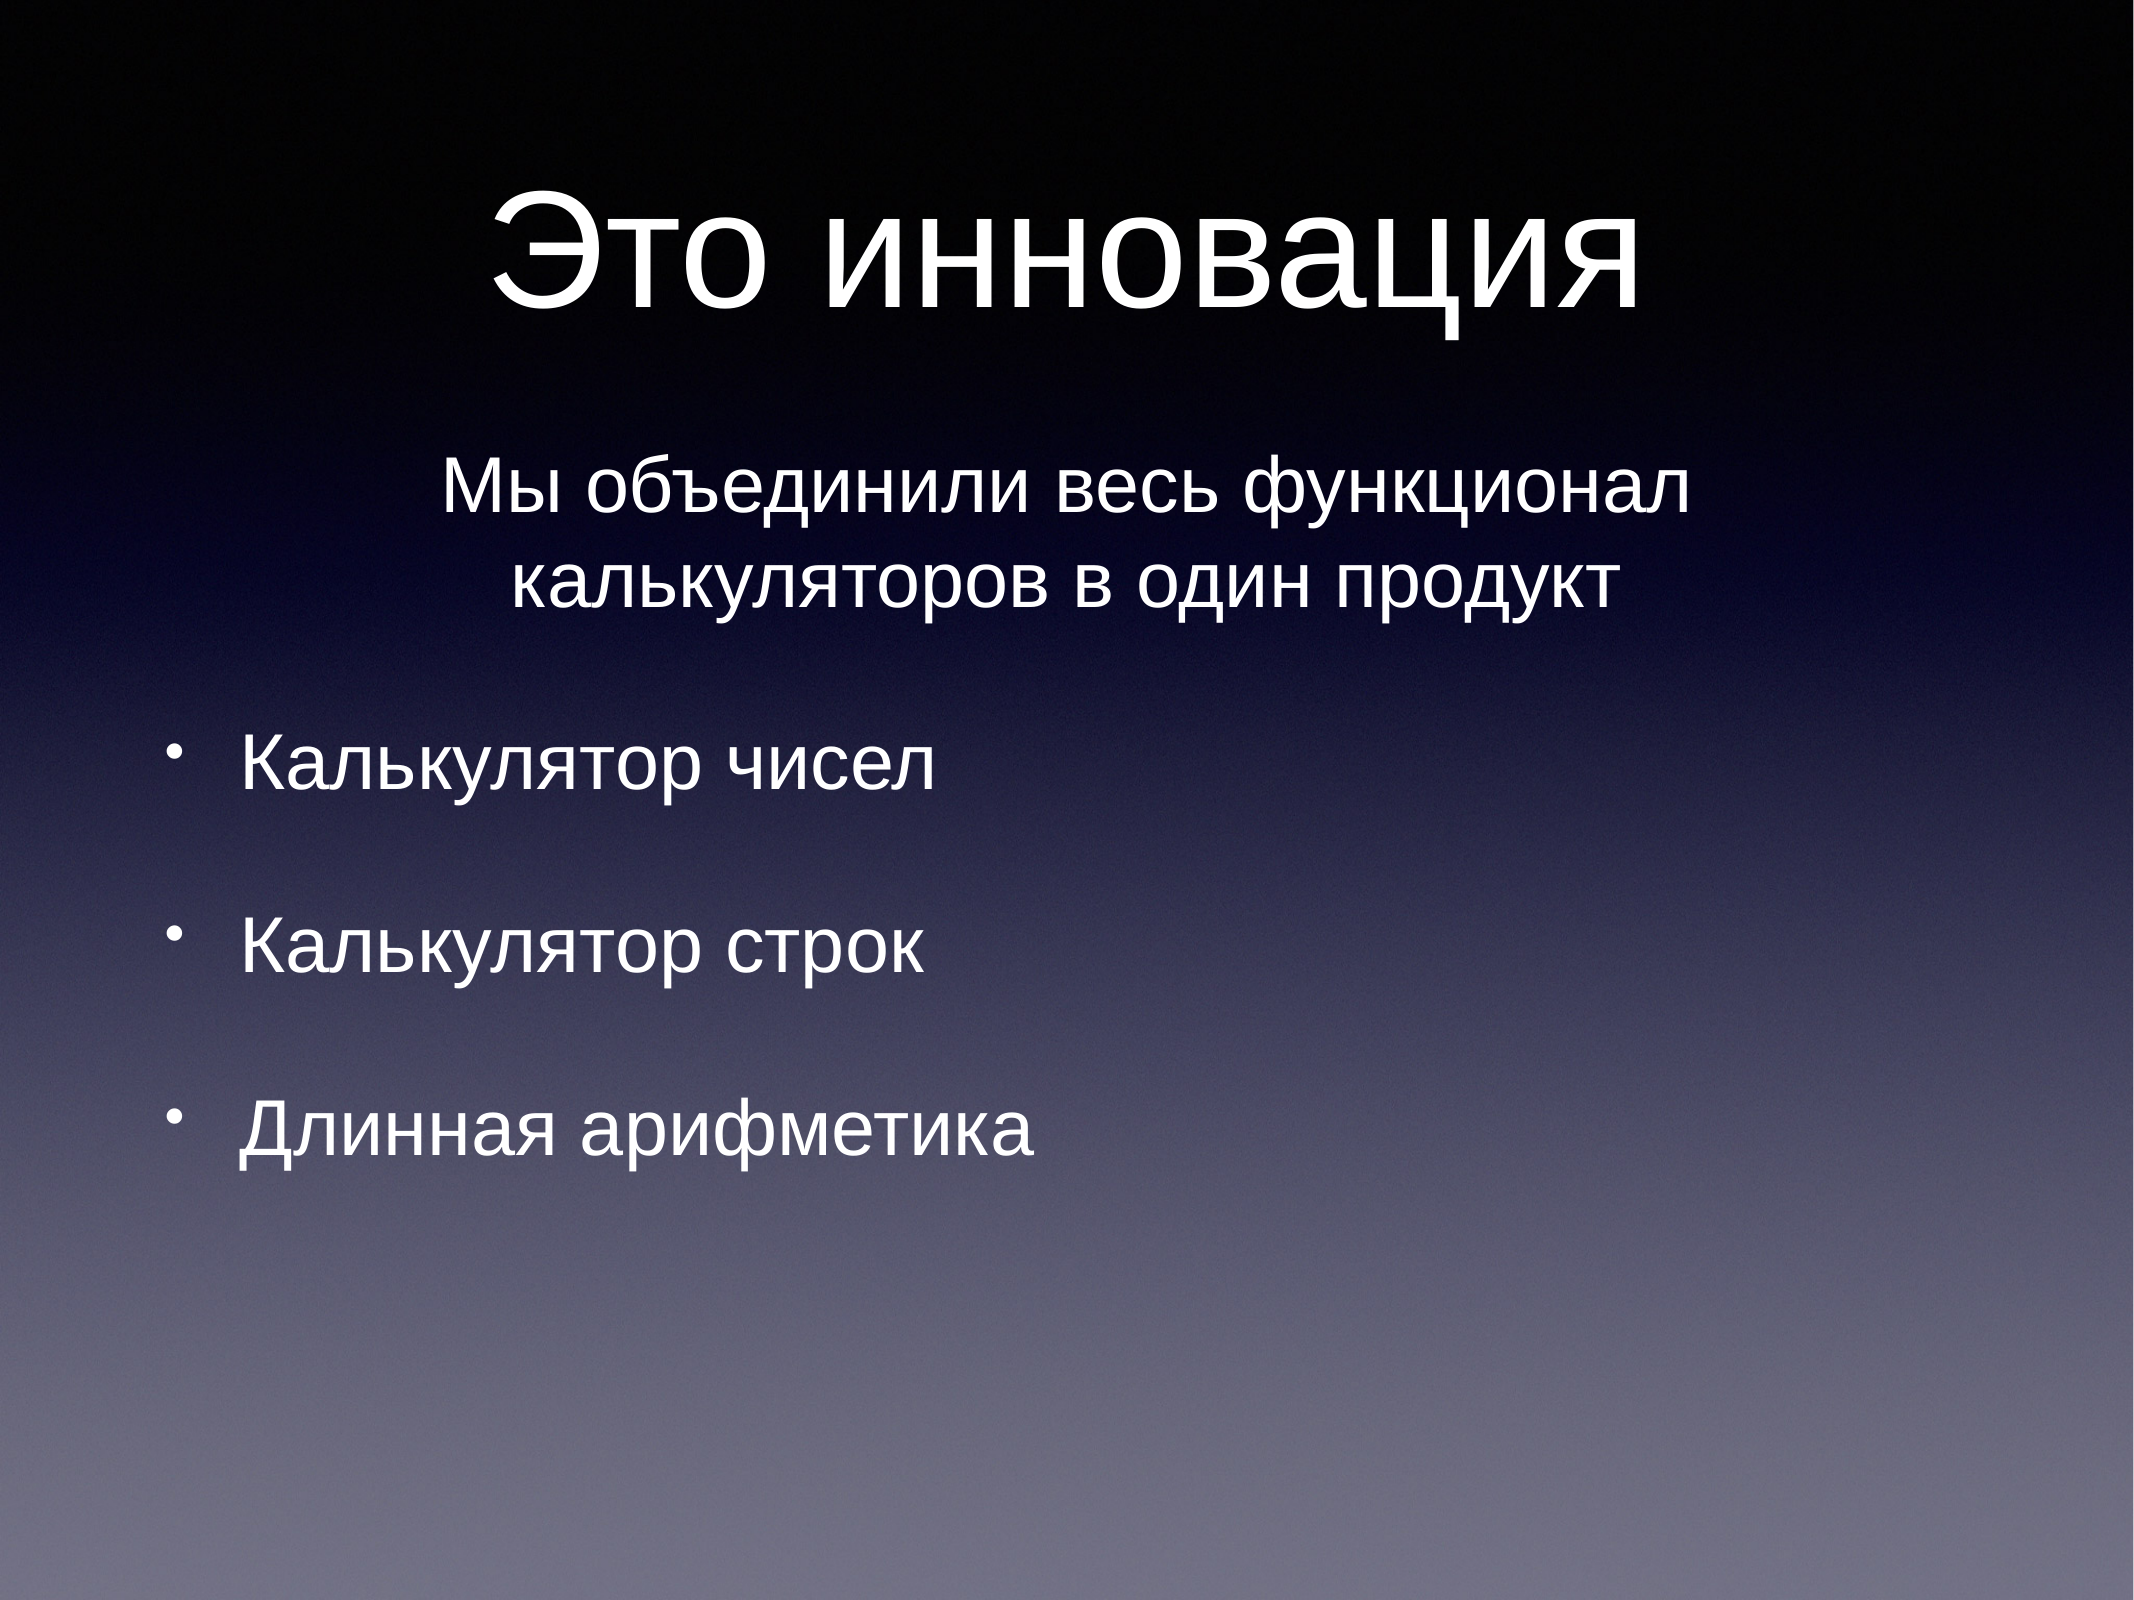

# Это инновация
Мы объединили весь функционал калькуляторов в один продукт
Калькулятор чисел
Калькулятор строк
Длинная арифметика